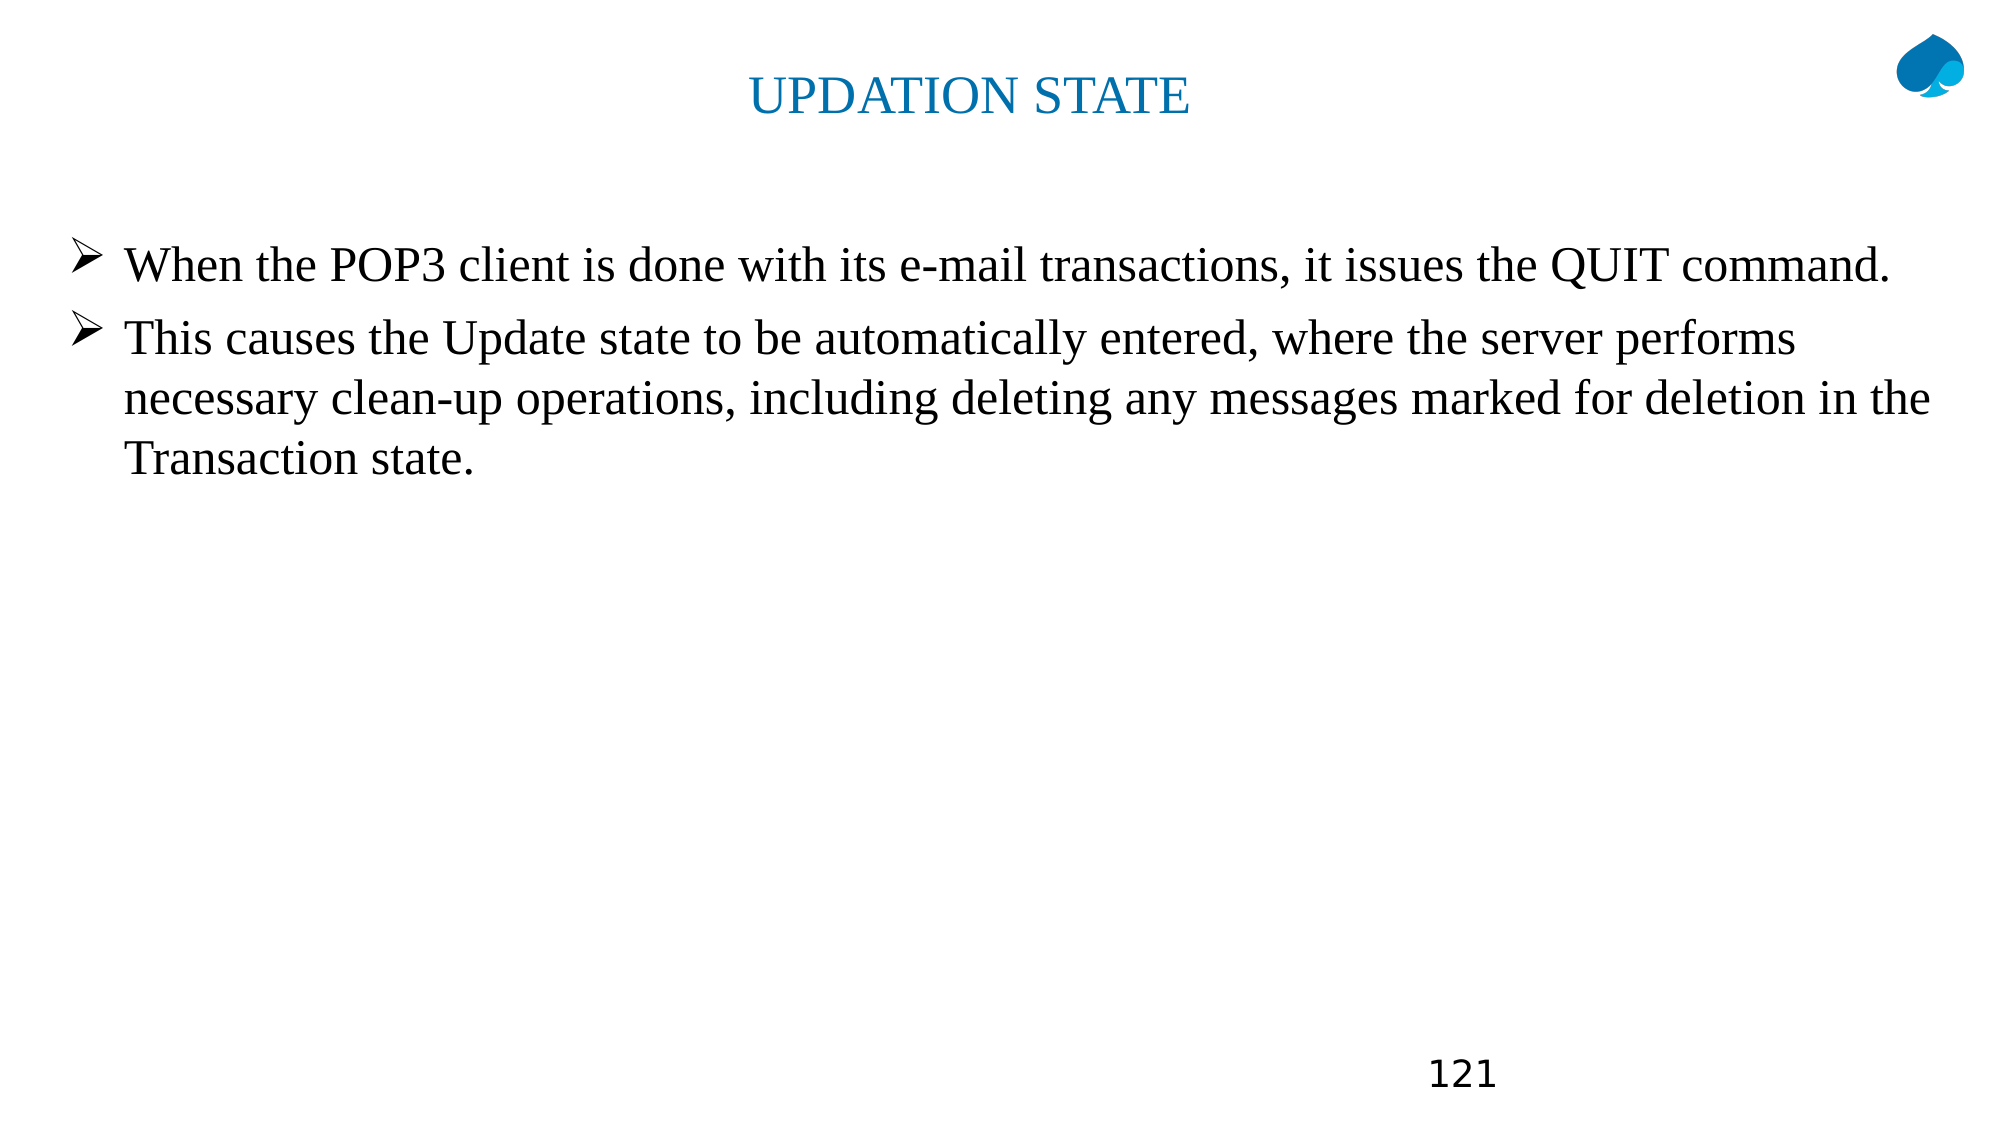

# UPDATION STATE
When the POP3 client is done with its e-mail transactions, it issues the QUIT command.
This causes the Update state to be automatically entered, where the server performs necessary clean-up operations, including deleting any messages marked for deletion in the Transaction state.

121